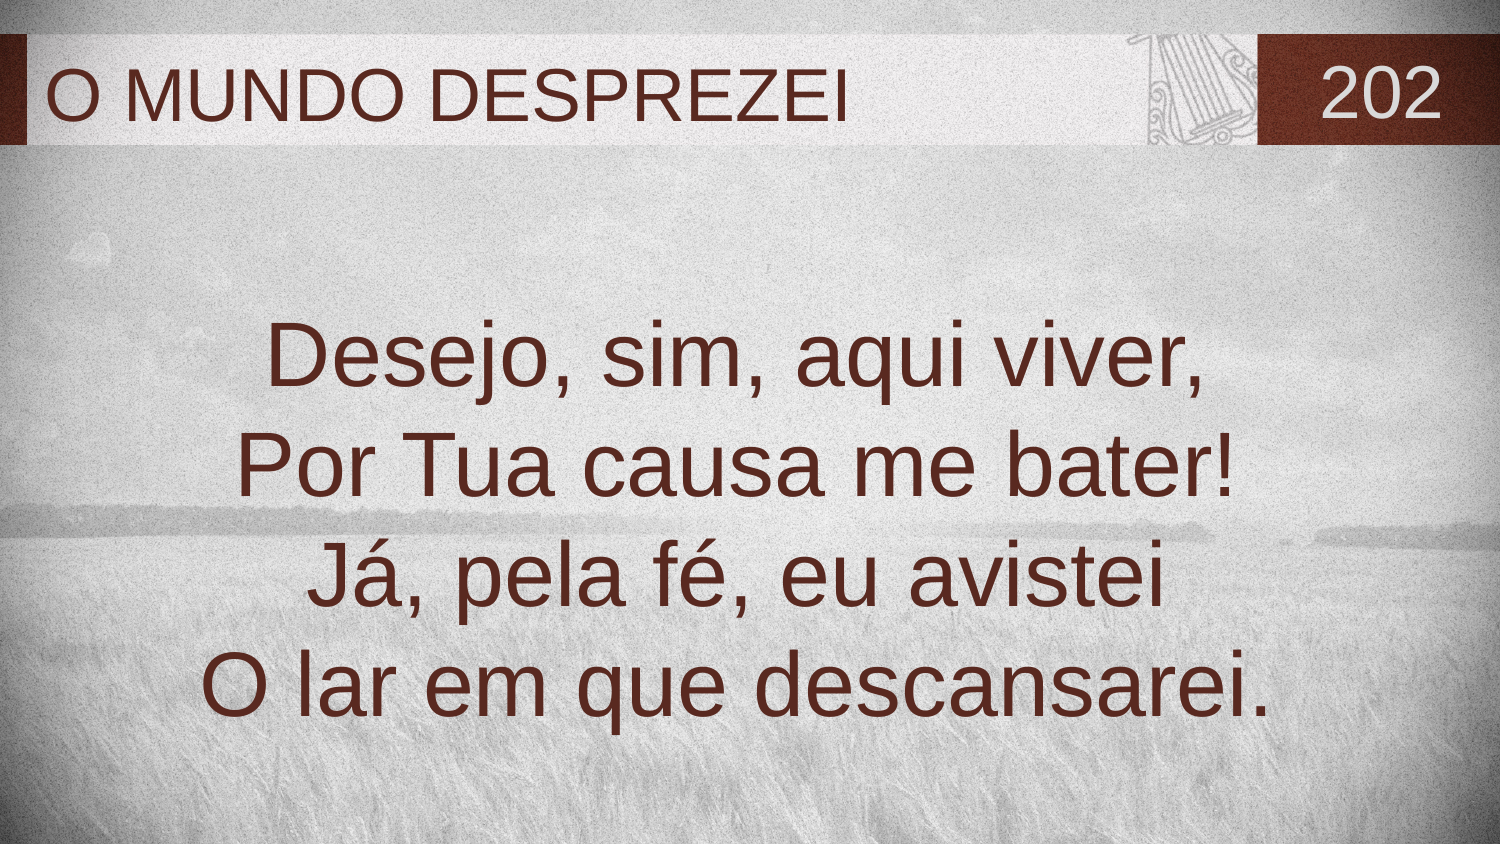

# O MUNDO DESPREZEI
202
Desejo, sim, aqui viver,
Por Tua causa me bater!
Já, pela fé, eu avistei
O lar em que descansarei.